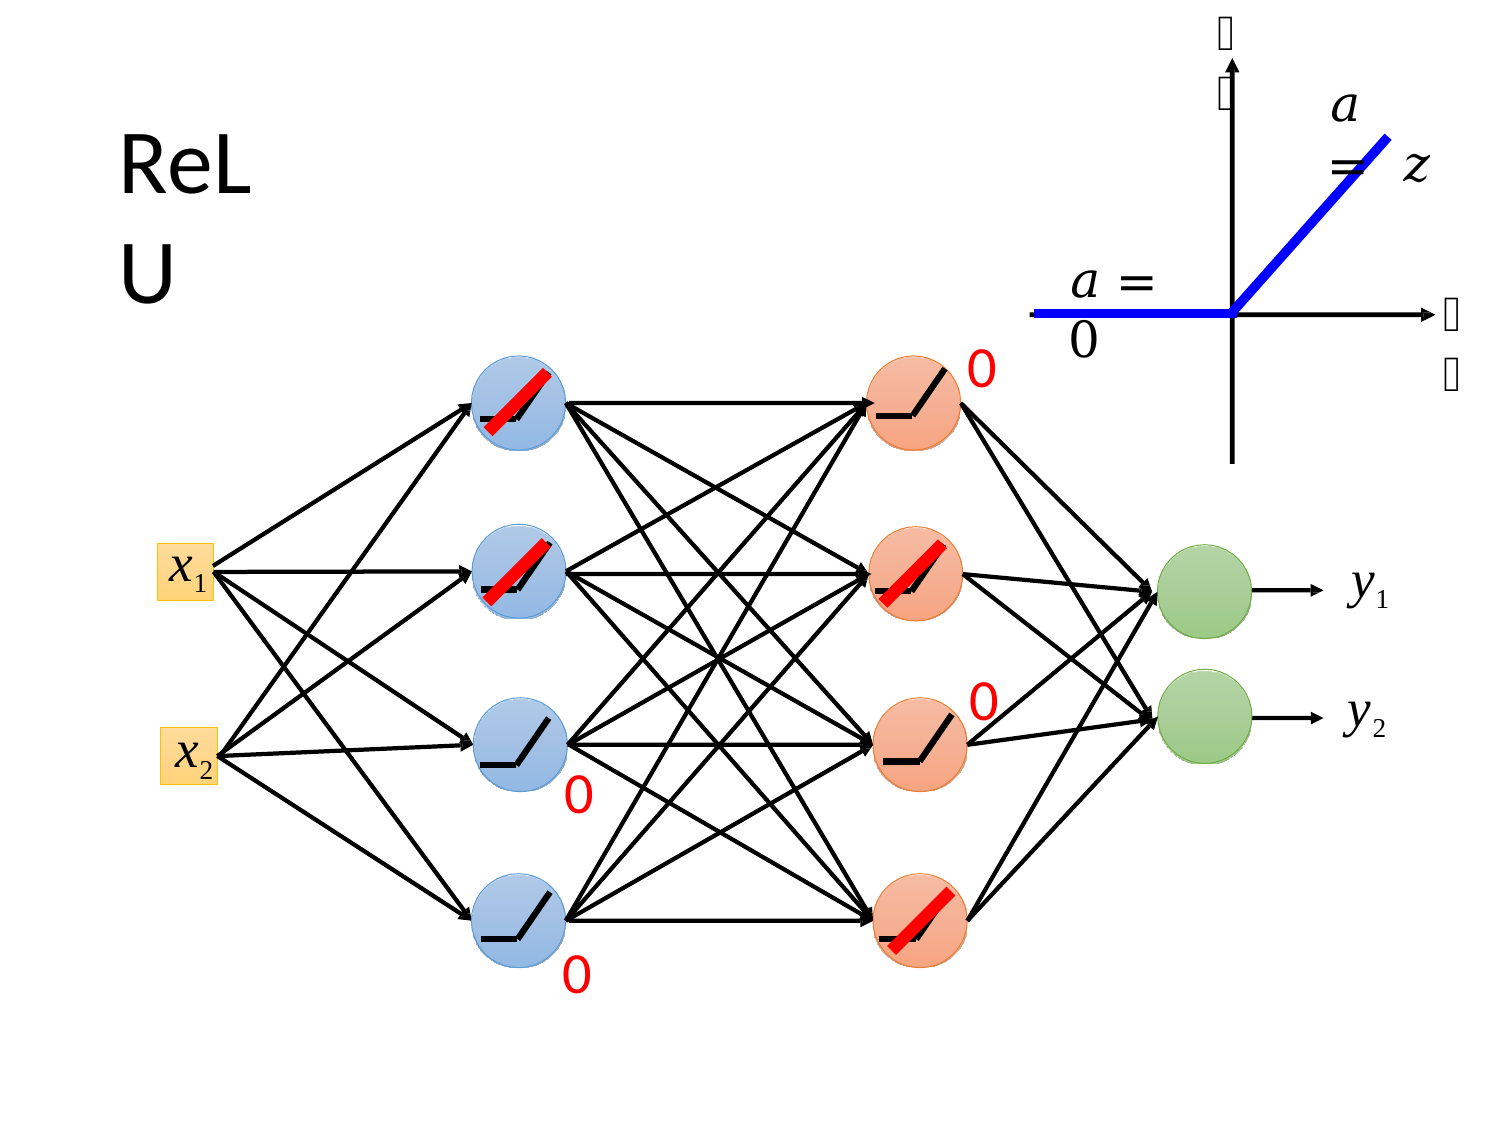

𝑎

𝑎 =  𝑧
ReLU

𝑎 =  0
𝑧

0

x1

y1

0

y2

x2

0

0